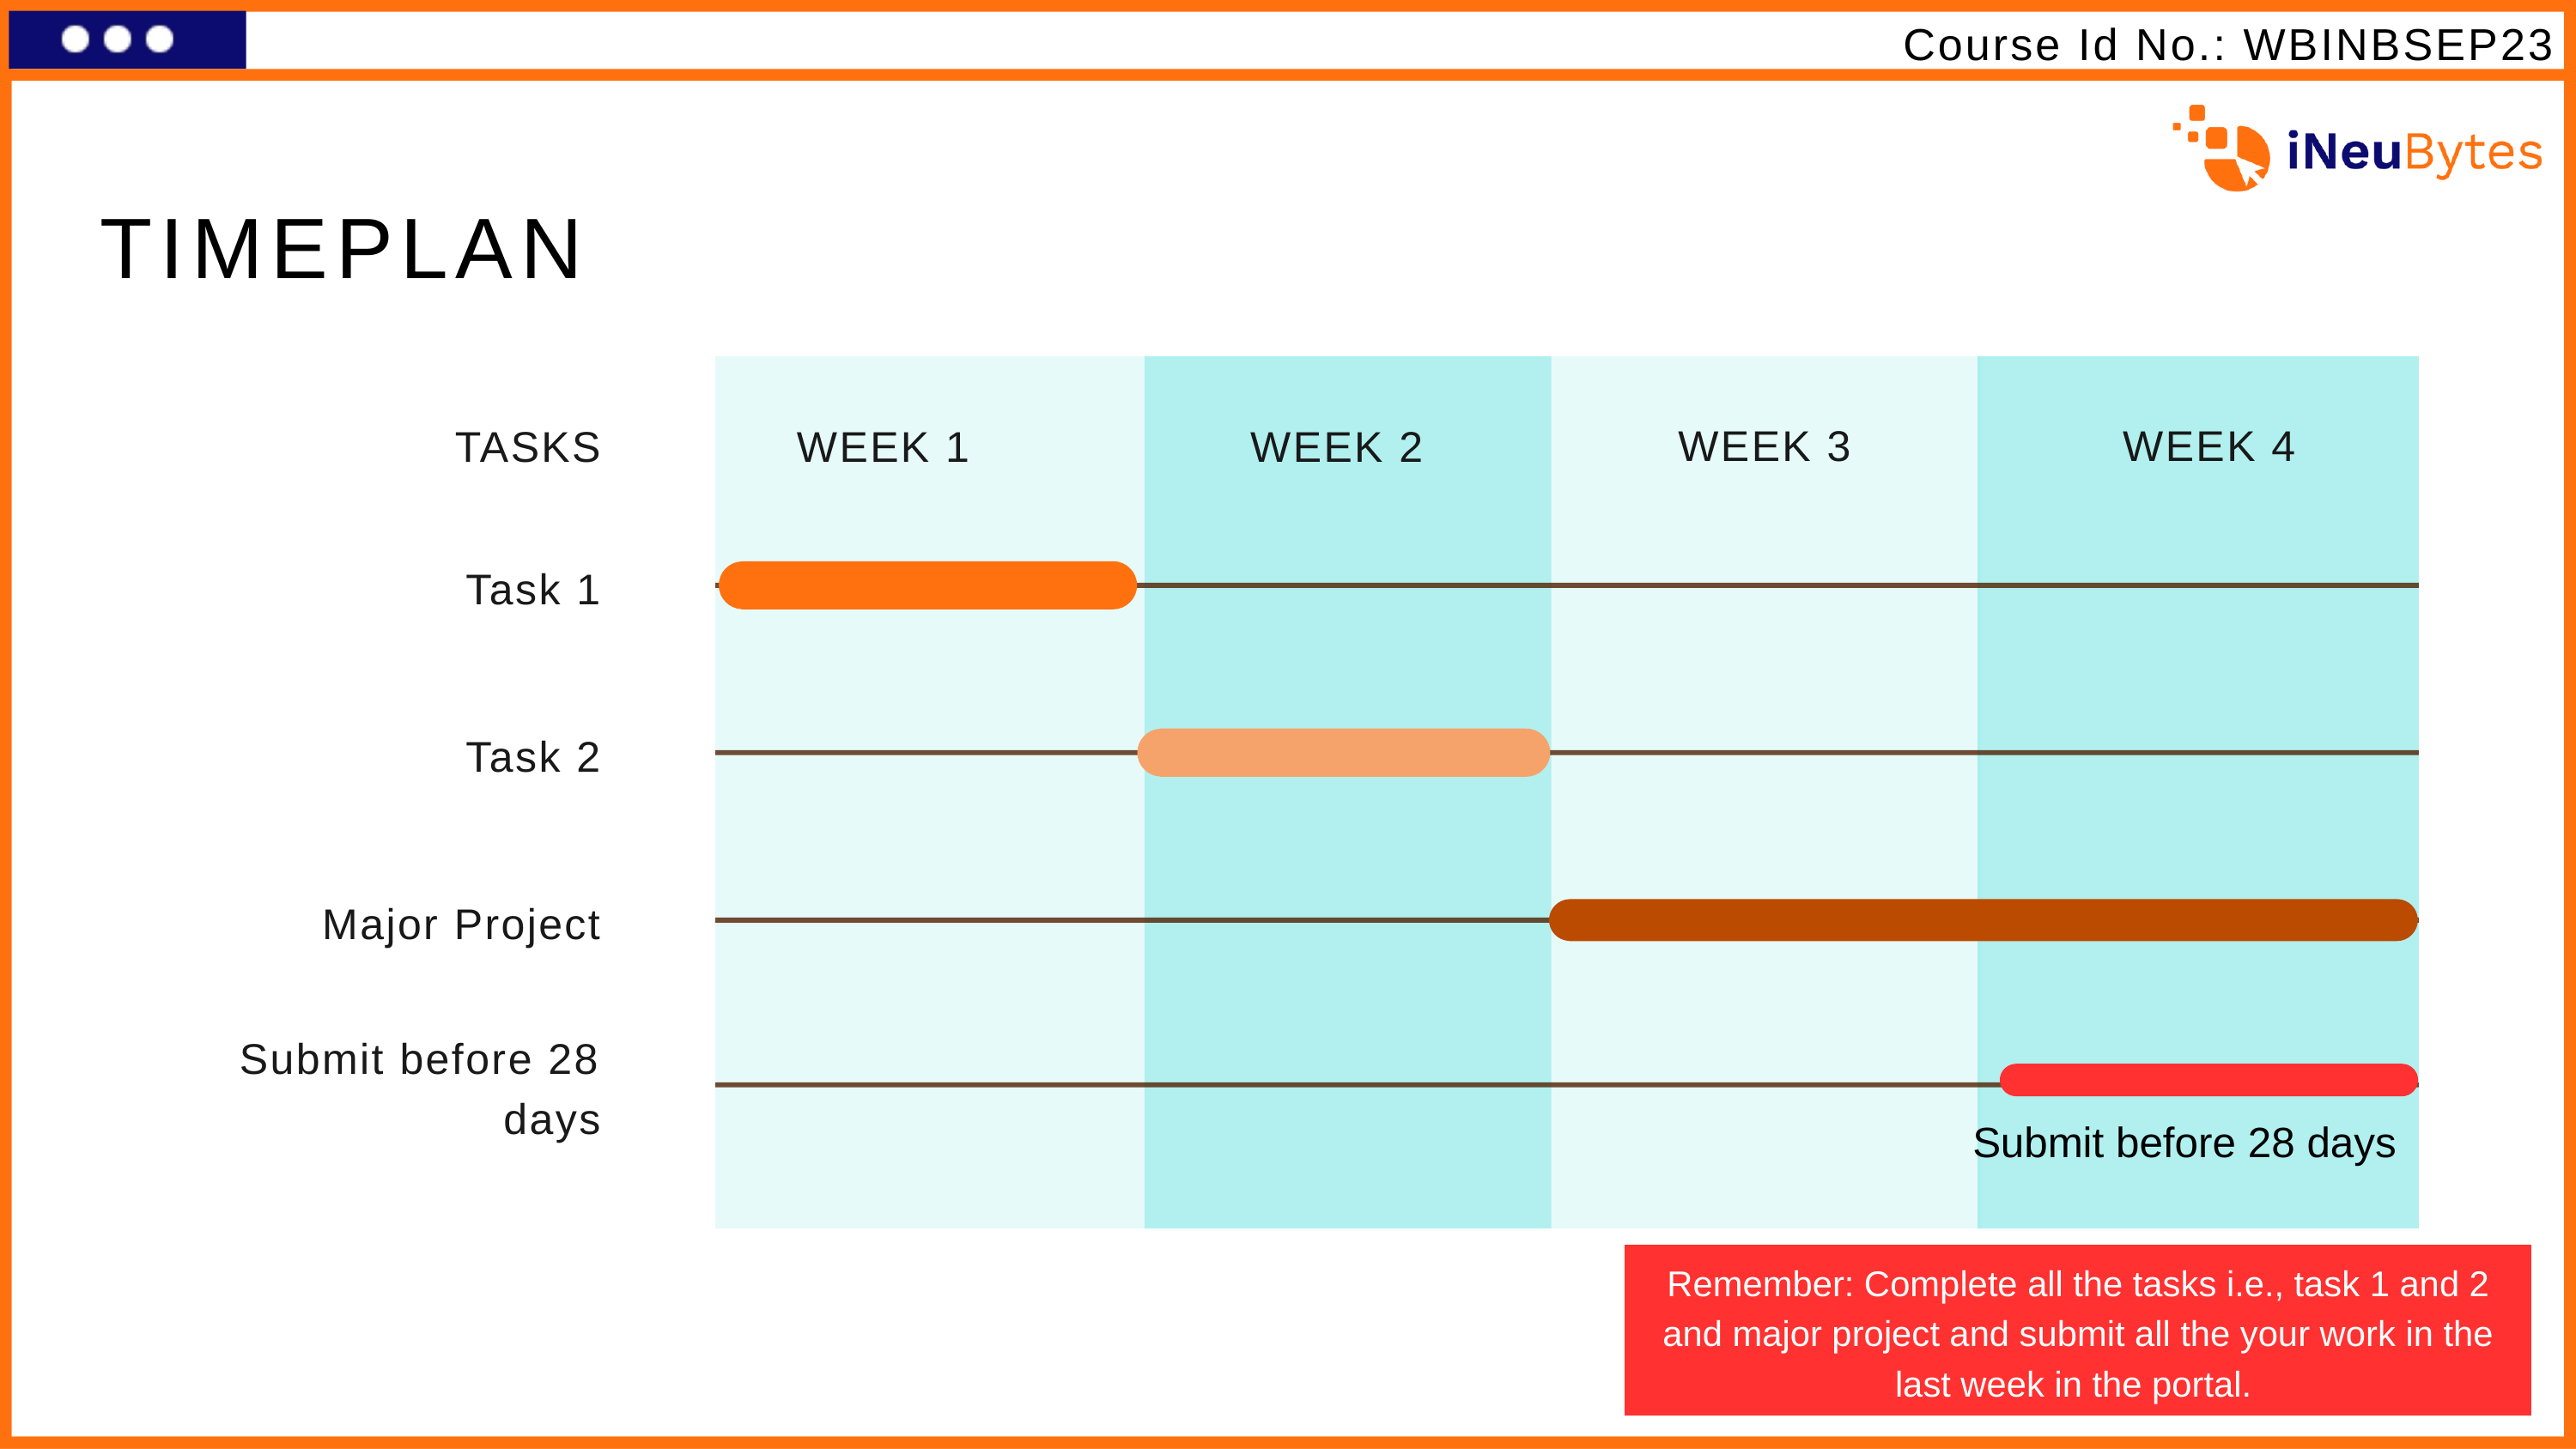

Course Id No.: WBINBSEP23

TIMEPLAN

TASKS
WEEK 1
WEEK 2
WEEK 3
WEEK 4
Task 1

Task 2

Major Project

Submit before 28 days

Submit before 28 days

Remember: Complete all the tasks i.e., task 1 and 2 and major project and submit all the your work in the last week in the portal.